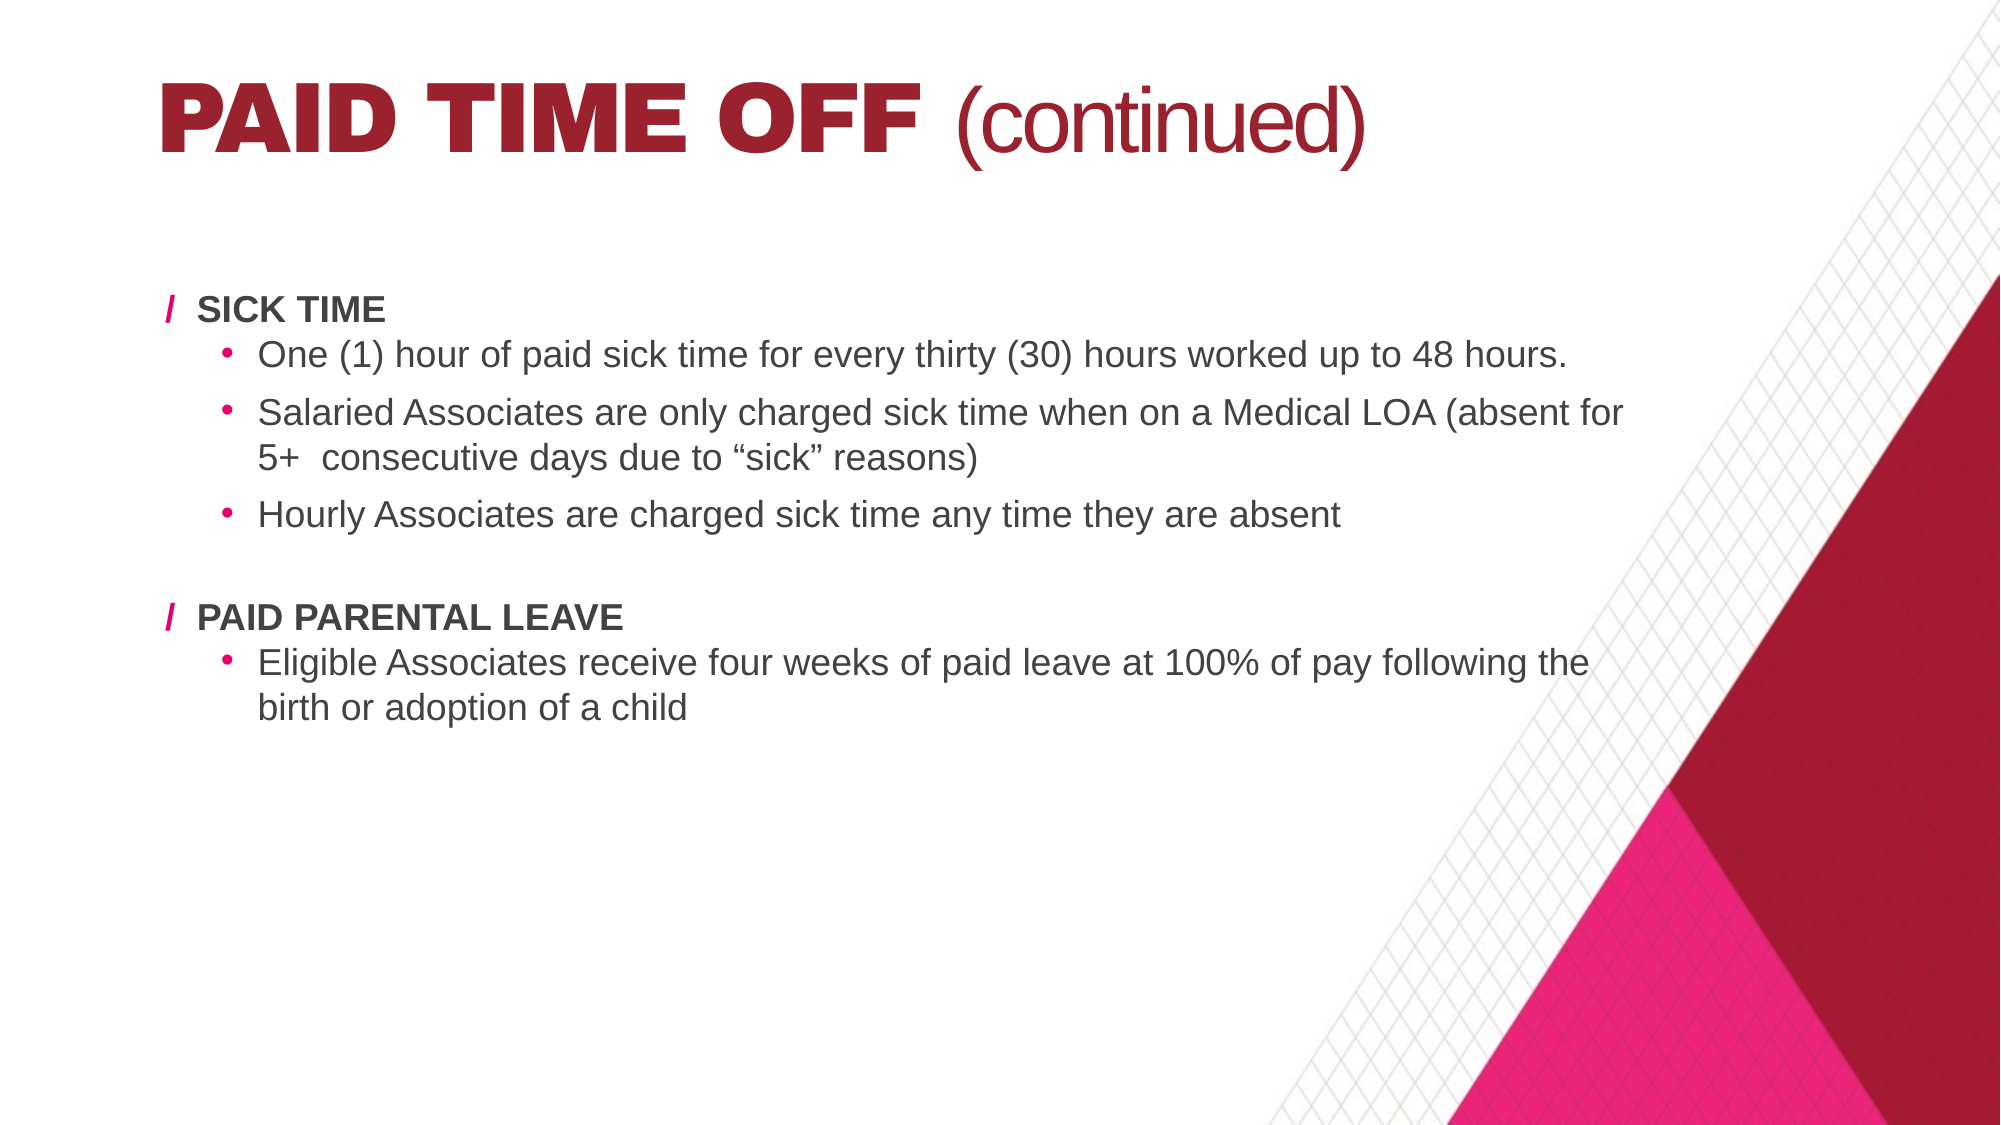

PAID TIME OFF (continued)

 /  SICK TIME
One (1) hour of paid sick time for every thirty (30) hours worked up to 48 hours.
Salaried Associates are only charged sick time when on a Medical LOA (absent for 5+  consecutive days due to “sick” reasons)
Hourly Associates are charged sick time any time they are absent

 /  PAID PARENTAL LEAVE
Eligible Associates receive four weeks of paid leave at 100% of pay following the birth or adoption of a child